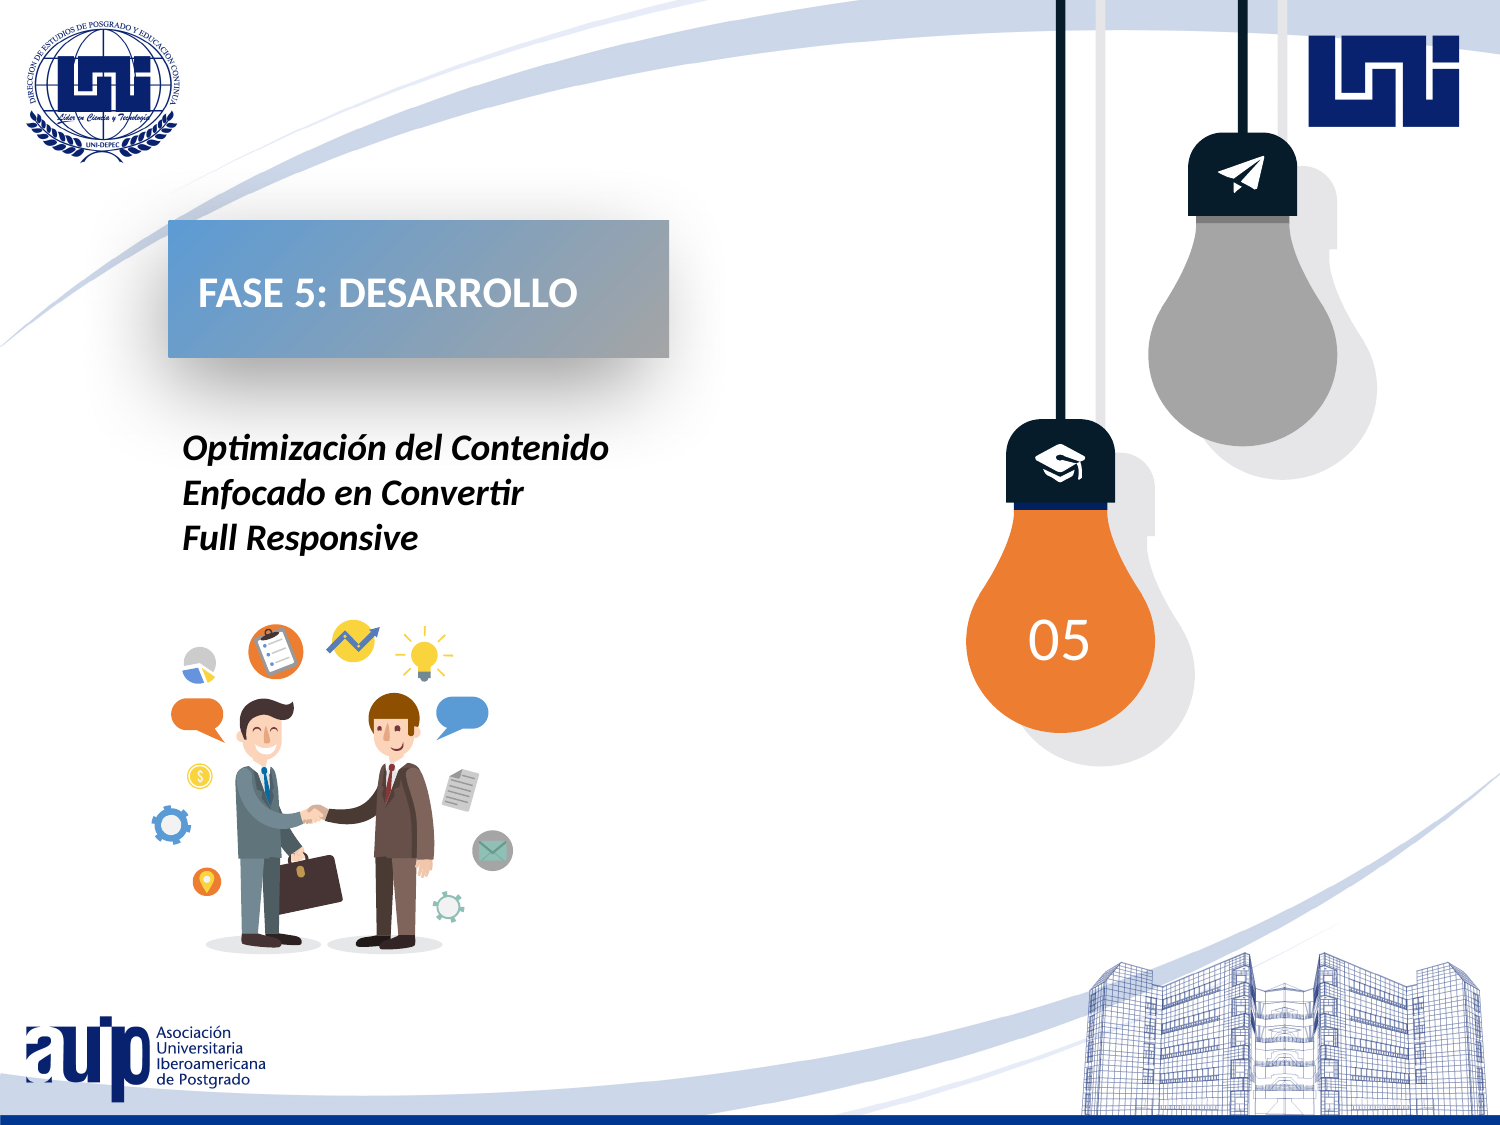

FASE 5: DESARROLLO
Optimización del Contenido
Enfocado en Convertir
Full Responsive

05

Image Subtitle

A wonderful serenity has taken possession of my entire.
A wonderful serenity has taken possession of my entire.